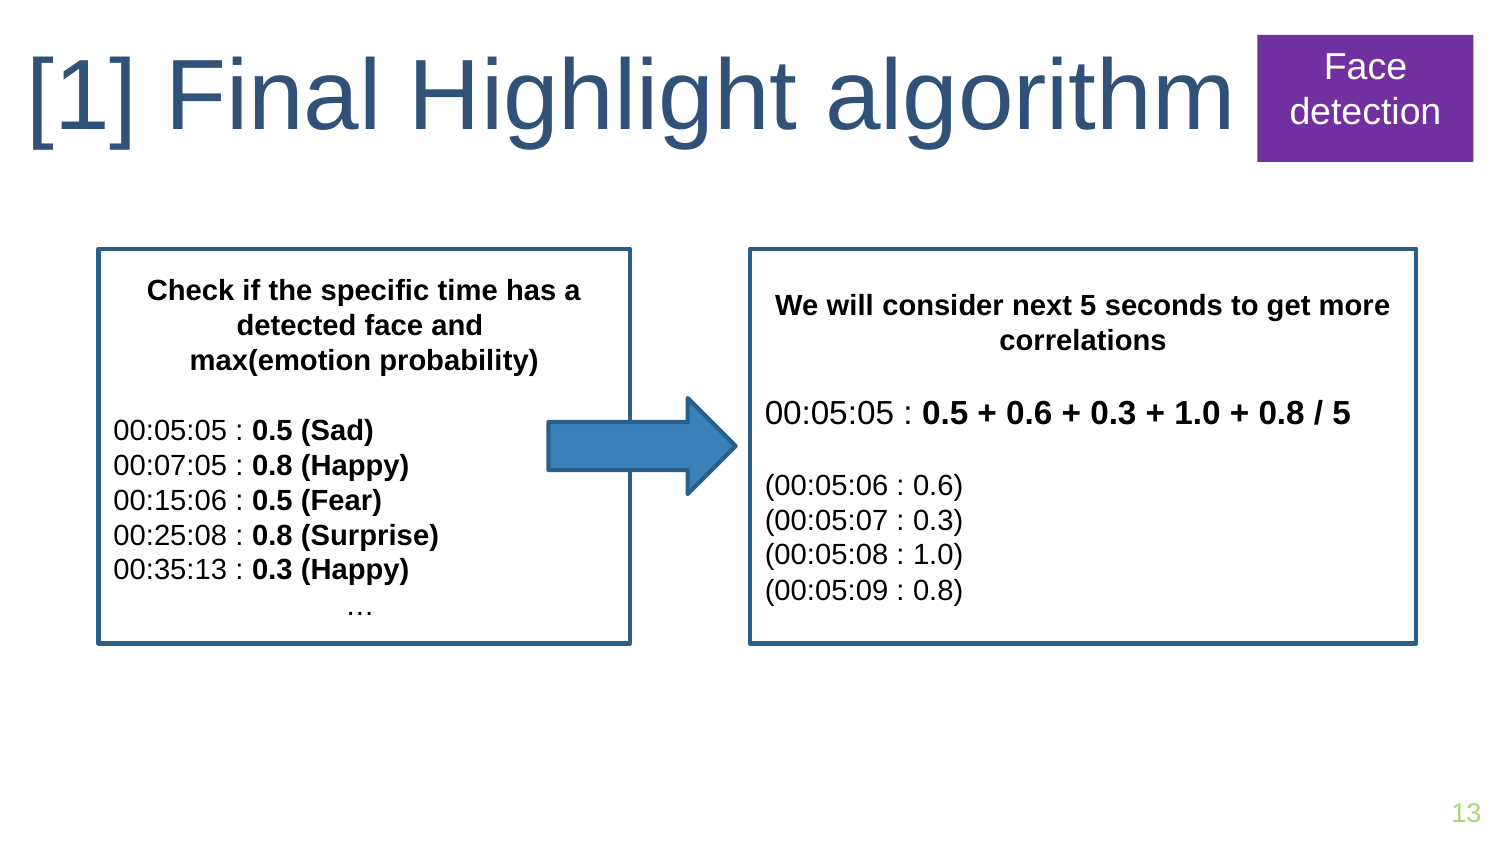

[1] Final Highlight algorithm
Face
detection
Check if the specific time has a detected face and
max(emotion probability)

00:05:05 : 0.5 (Sad)
00:07:05 : 0.8 (Happy)
00:15:06 : 0.5 (Fear)
00:25:08 : 0.8 (Surprise)
00:35:13 : 0.3 (Happy)
…
We will consider next 5 seconds to get more correlations

00:05:05 : 0.5 + 0.6 + 0.3 + 1.0 + 0.8 / 5

(00:05:06 : 0.6)
(00:05:07 : 0.3)
(00:05:08 : 1.0)
(00:05:09 : 0.8)

13